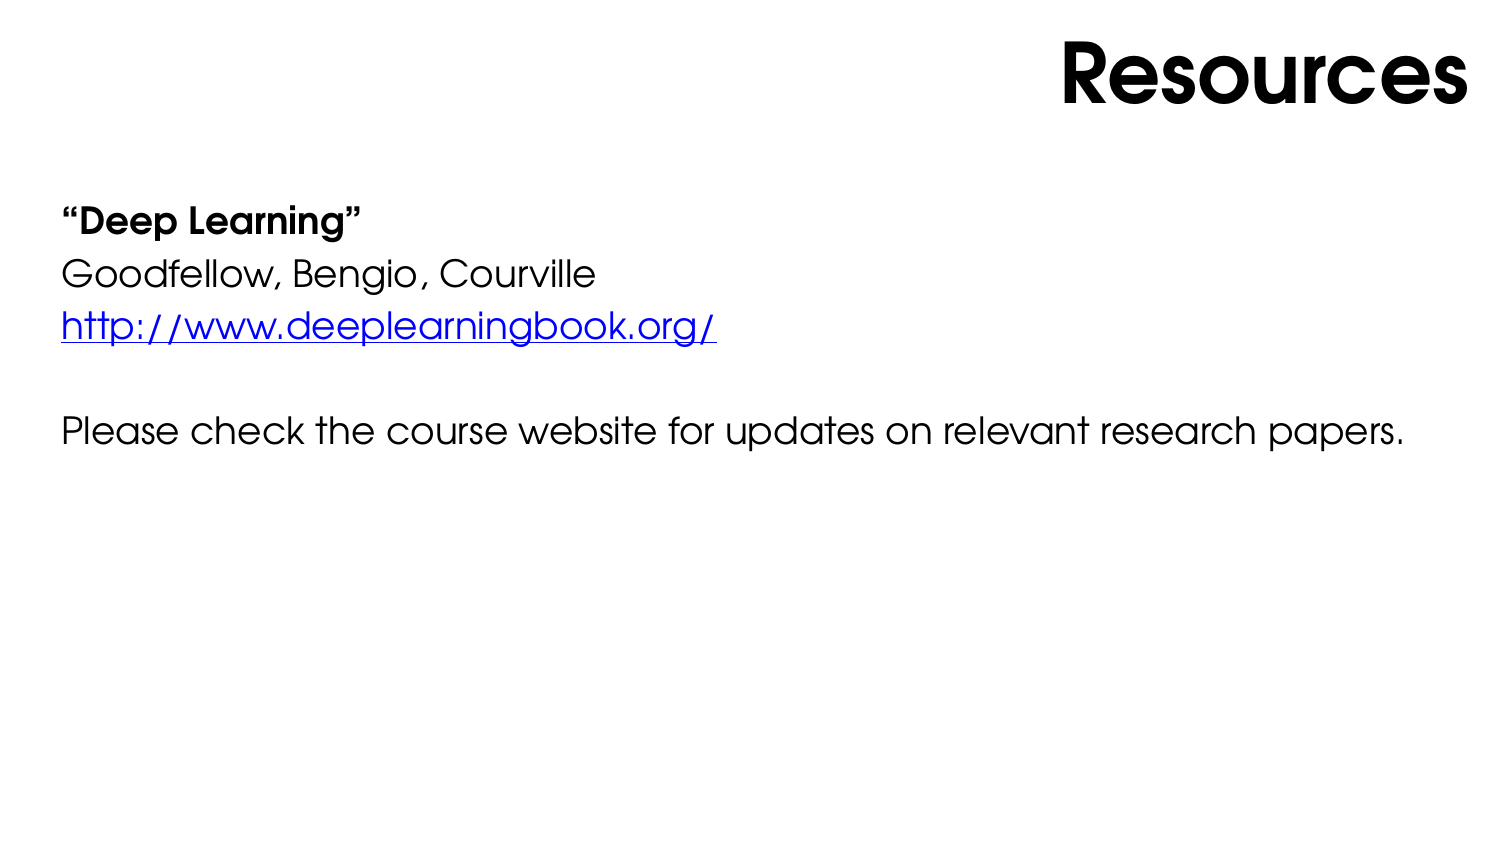

Resources
“Deep Learning”
Goodfellow, Bengio, Courville
http://www.deeplearningbook.org/

Please check the course website for updates on relevant research papers.